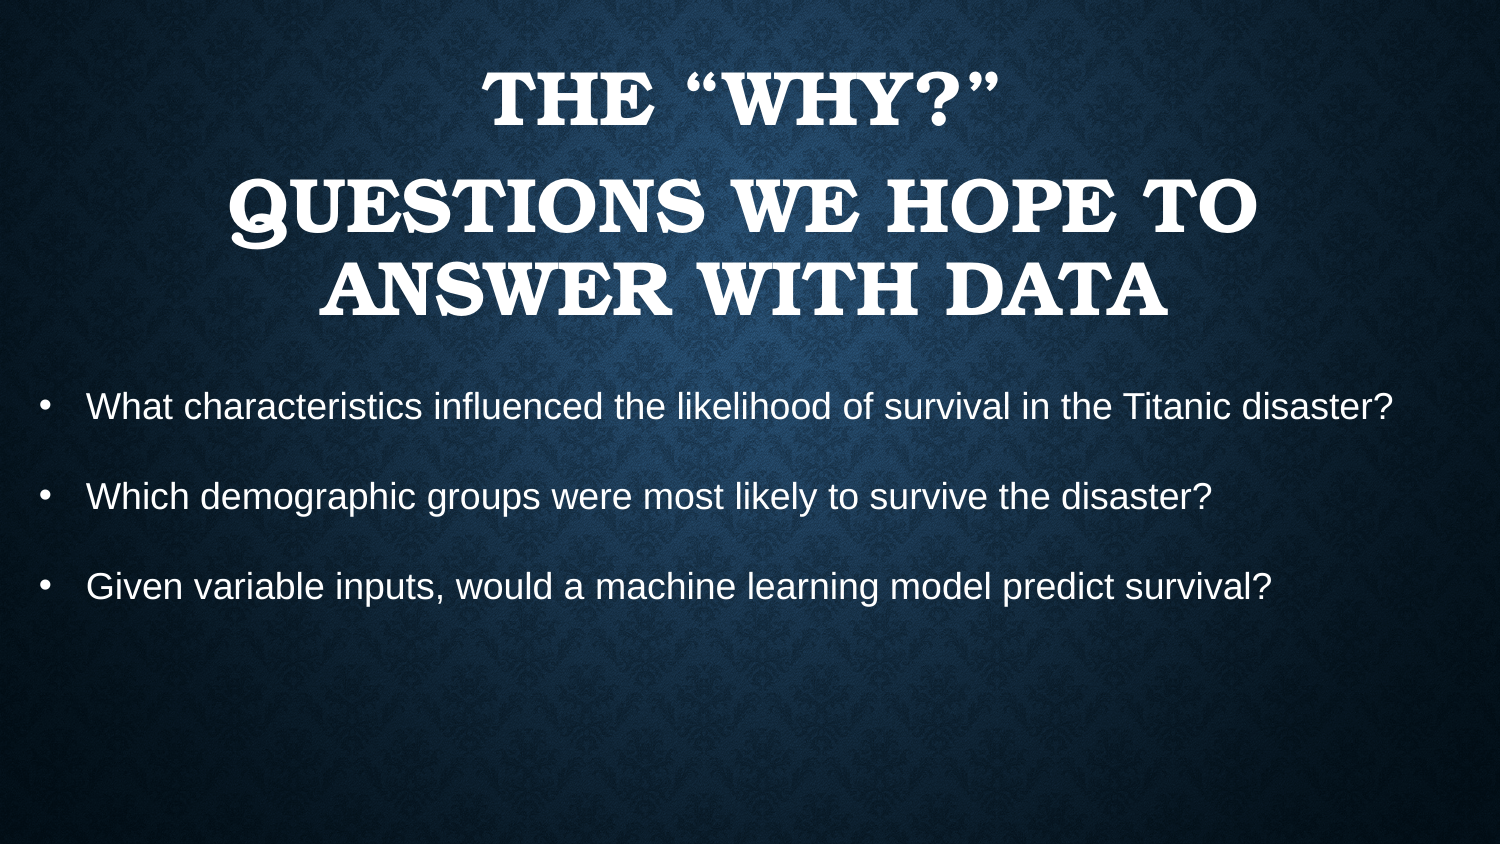

# The “WHY?” Questions we hope to answer with Data

What characteristics influenced the likelihood of survival in the Titanic disaster?

Which demographic groups were most likely to survive the disaster?

Given variable inputs, would a machine learning model predict survival?